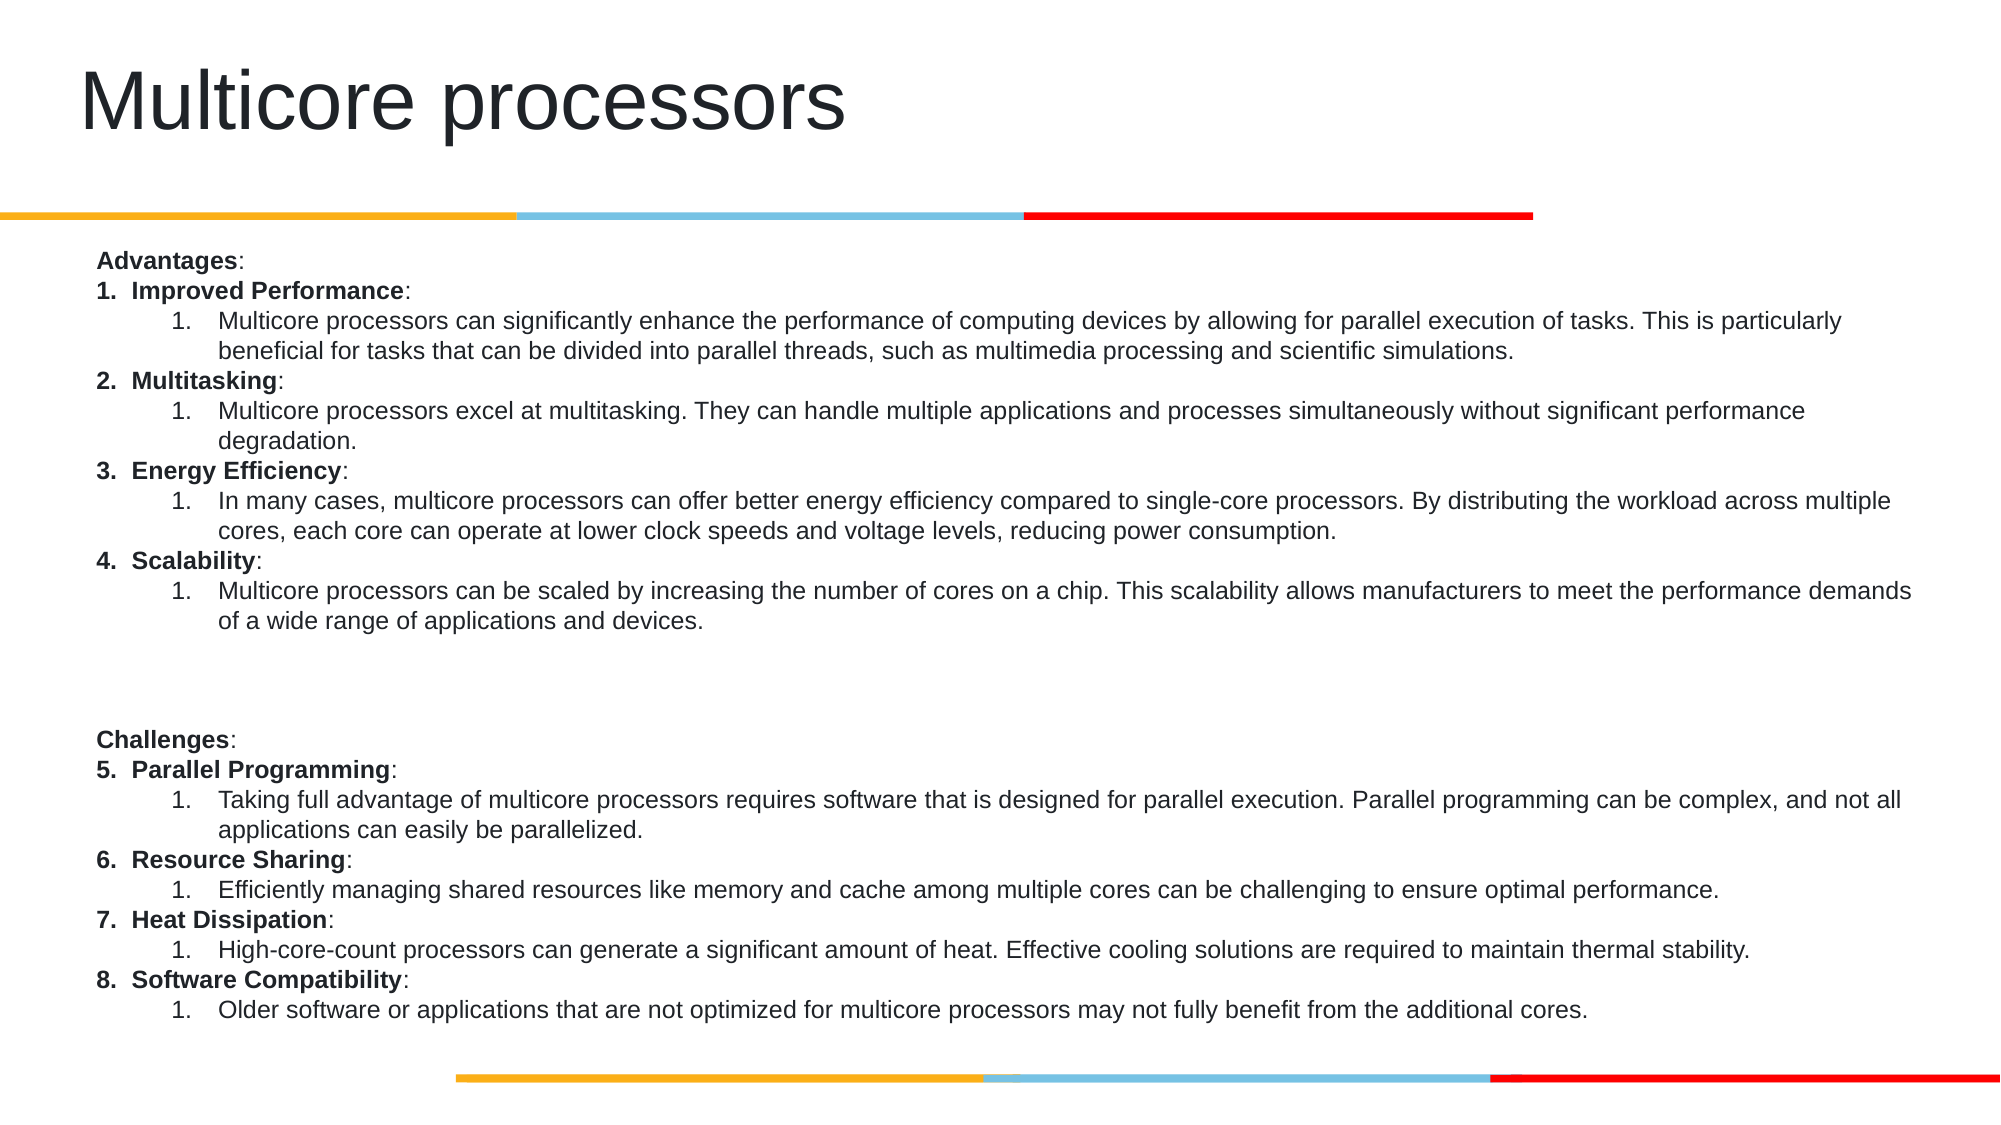

# Multicore processors
Advantages:
Improved Performance:
Multicore processors can significantly enhance the performance of computing devices by allowing for parallel execution of tasks. This is particularly beneficial for tasks that can be divided into parallel threads, such as multimedia processing and scientific simulations.
Multitasking:
Multicore processors excel at multitasking. They can handle multiple applications and processes simultaneously without significant performance degradation.
Energy Efficiency:
In many cases, multicore processors can offer better energy efficiency compared to single-core processors. By distributing the workload across multiple cores, each core can operate at lower clock speeds and voltage levels, reducing power consumption.
Scalability:
Multicore processors can be scaled by increasing the number of cores on a chip. This scalability allows manufacturers to meet the performance demands of a wide range of applications and devices.

Challenges:
Parallel Programming:
Taking full advantage of multicore processors requires software that is designed for parallel execution. Parallel programming can be complex, and not all applications can easily be parallelized.
Resource Sharing:
Efficiently managing shared resources like memory and cache among multiple cores can be challenging to ensure optimal performance.
Heat Dissipation:
High-core-count processors can generate a significant amount of heat. Effective cooling solutions are required to maintain thermal stability.
Software Compatibility:
Older software or applications that are not optimized for multicore processors may not fully benefit from the additional cores.